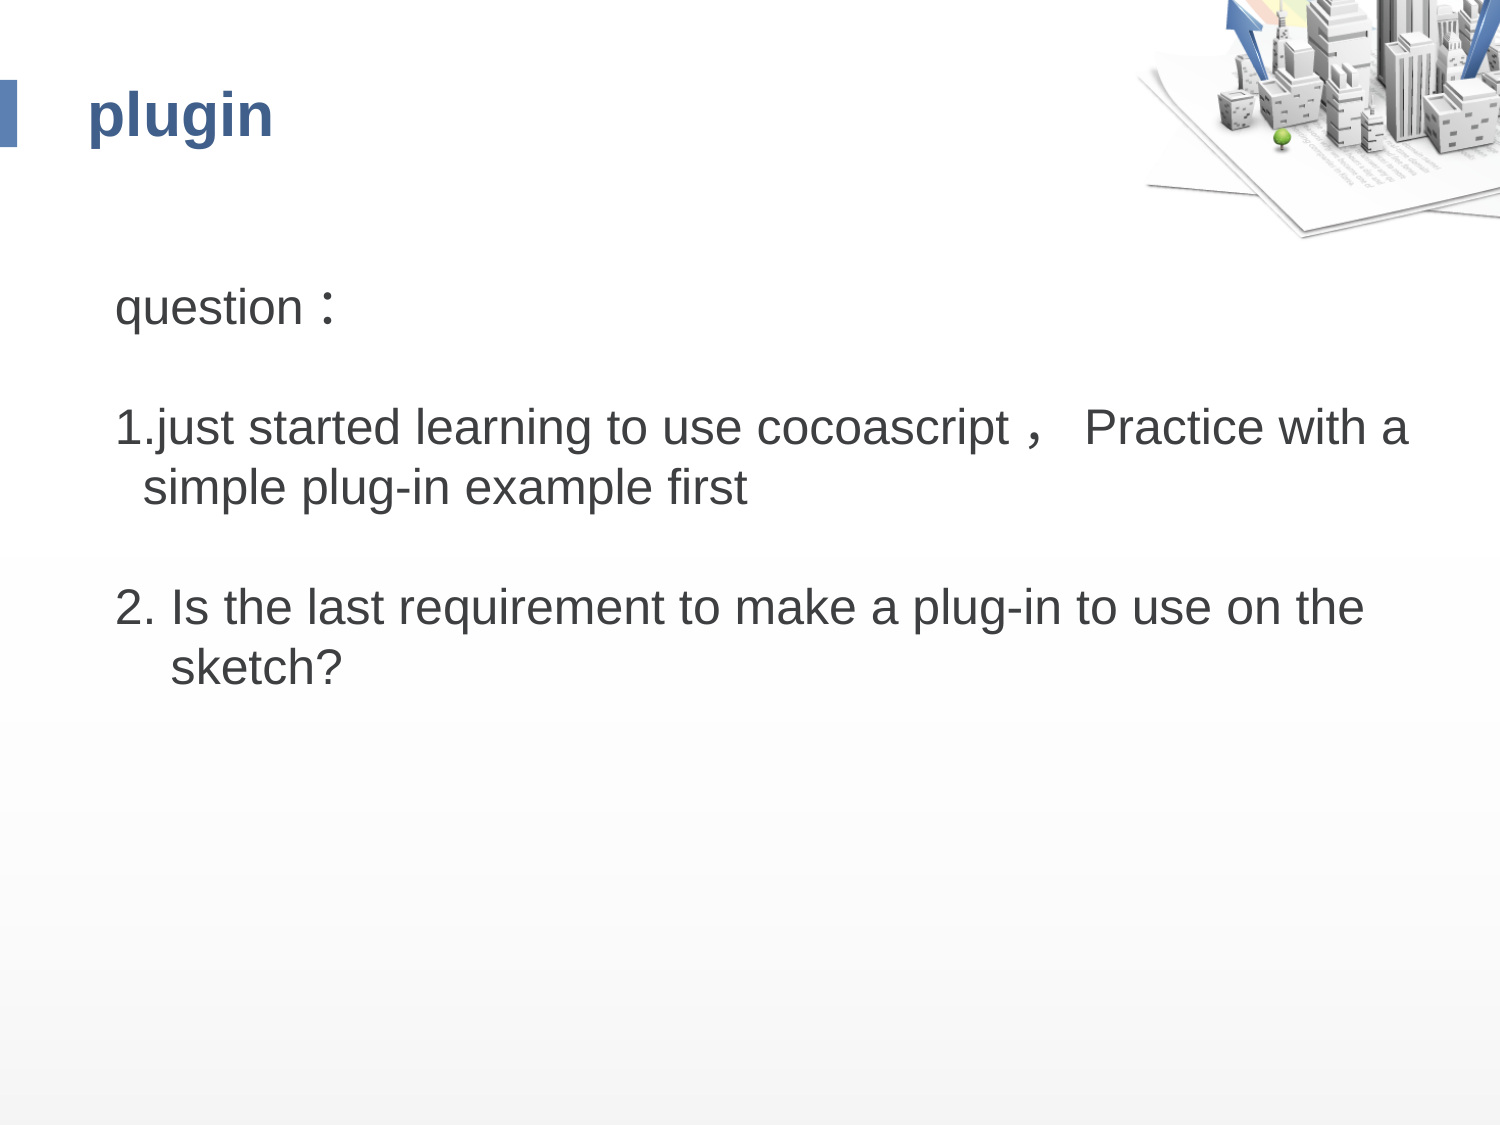

# plugin

question：

1.just started learning to use cocoascript，Practice with a   simple plug-in example first

2. Is the last requirement to make a plug-in to use on the        sketch?